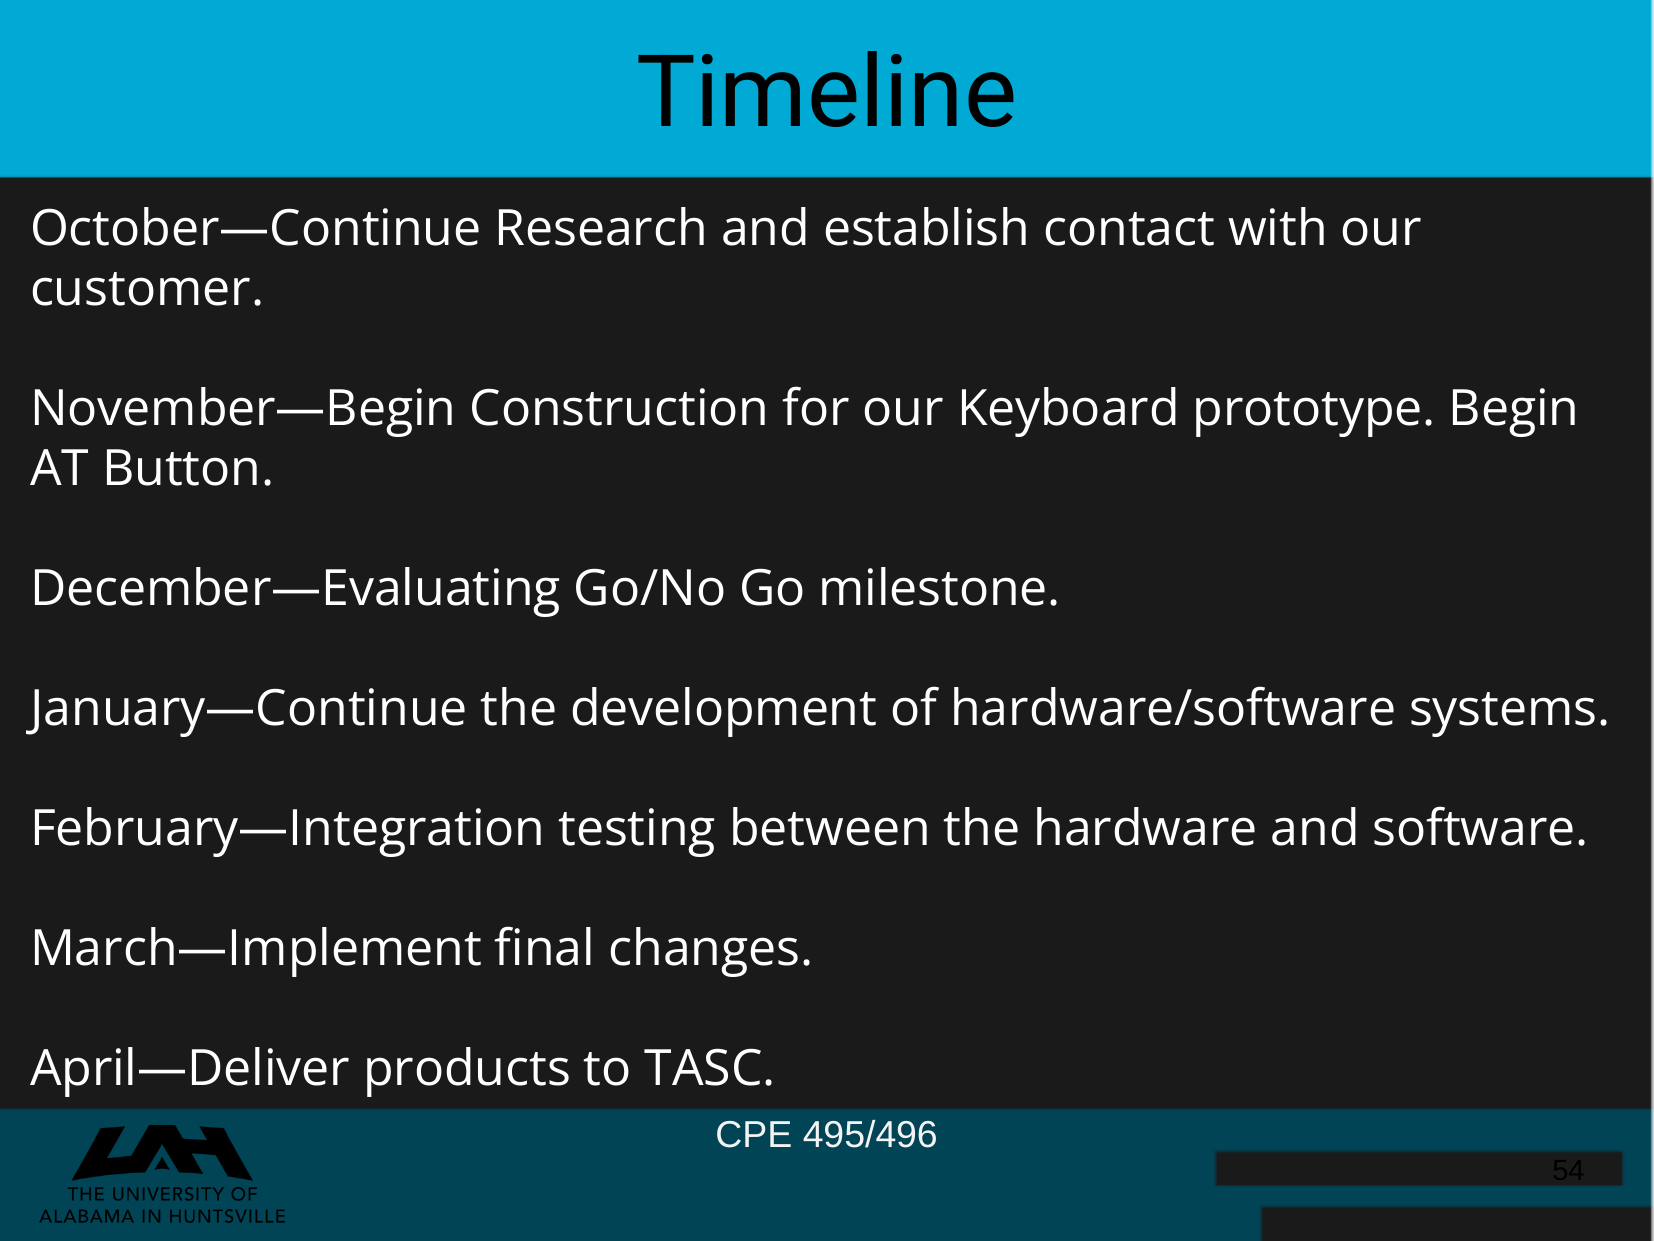

Timeline
October—Continue Research and establish contact with our customer.

November—Begin Construction for our Keyboard prototype. Begin AT Button.

December—Evaluating Go/No Go milestone.

January—Continue the development of hardware/software systems.

February—Integration testing between the hardware and software.

March—Implement final changes.

April—Deliver products to TASC.
54